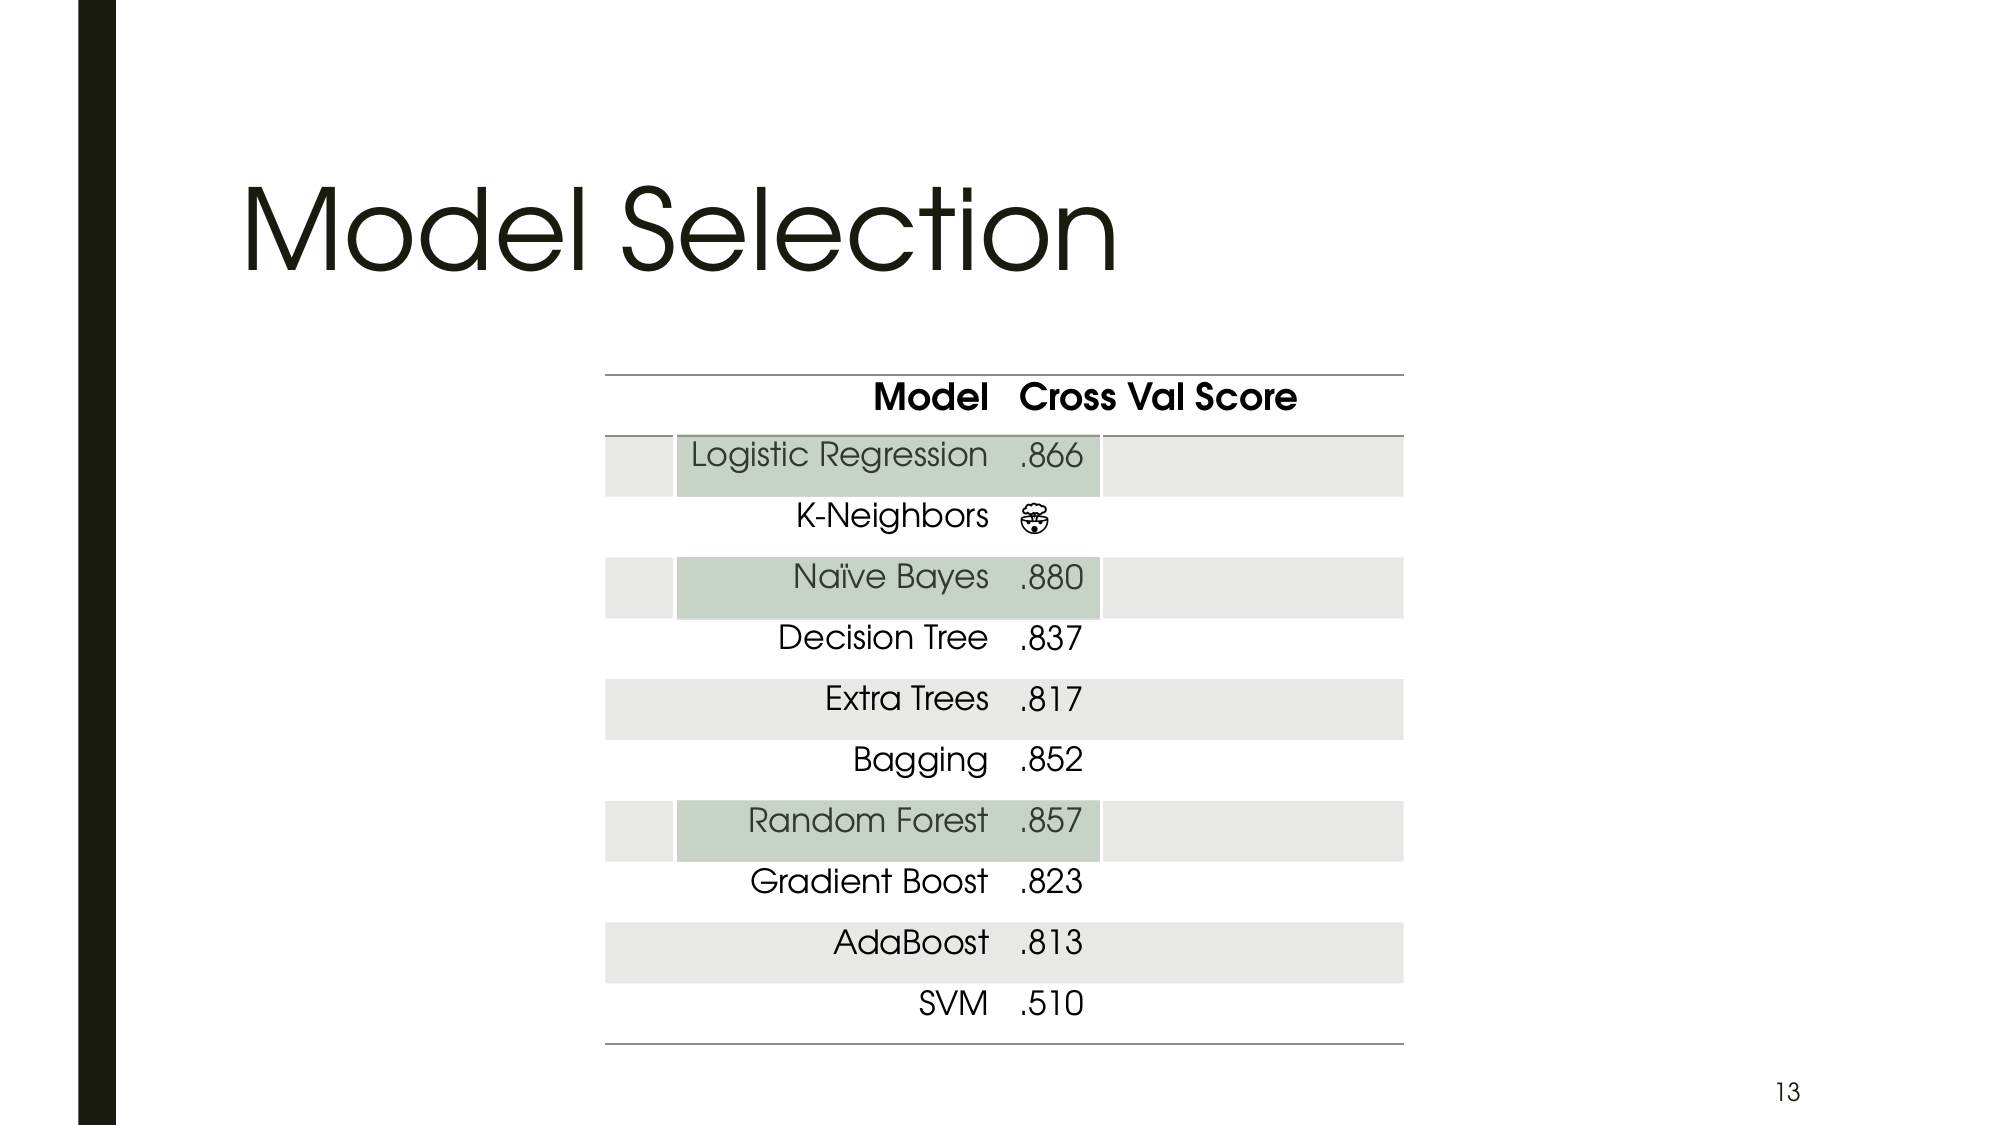

# Model Selection
| Model | Cross Val Score |
| --- | --- |
| Logistic Regression | .866 |
| K-Neighbors | 🤯 |
| Naïve Bayes | .880 |
| Decision Tree | .837 |
| Extra Trees | .817 |
| Bagging | .852 |
| Random Forest | .857 |
| Gradient Boost | .823 |
| AdaBoost | .813 |
| SVM | .510 |

13